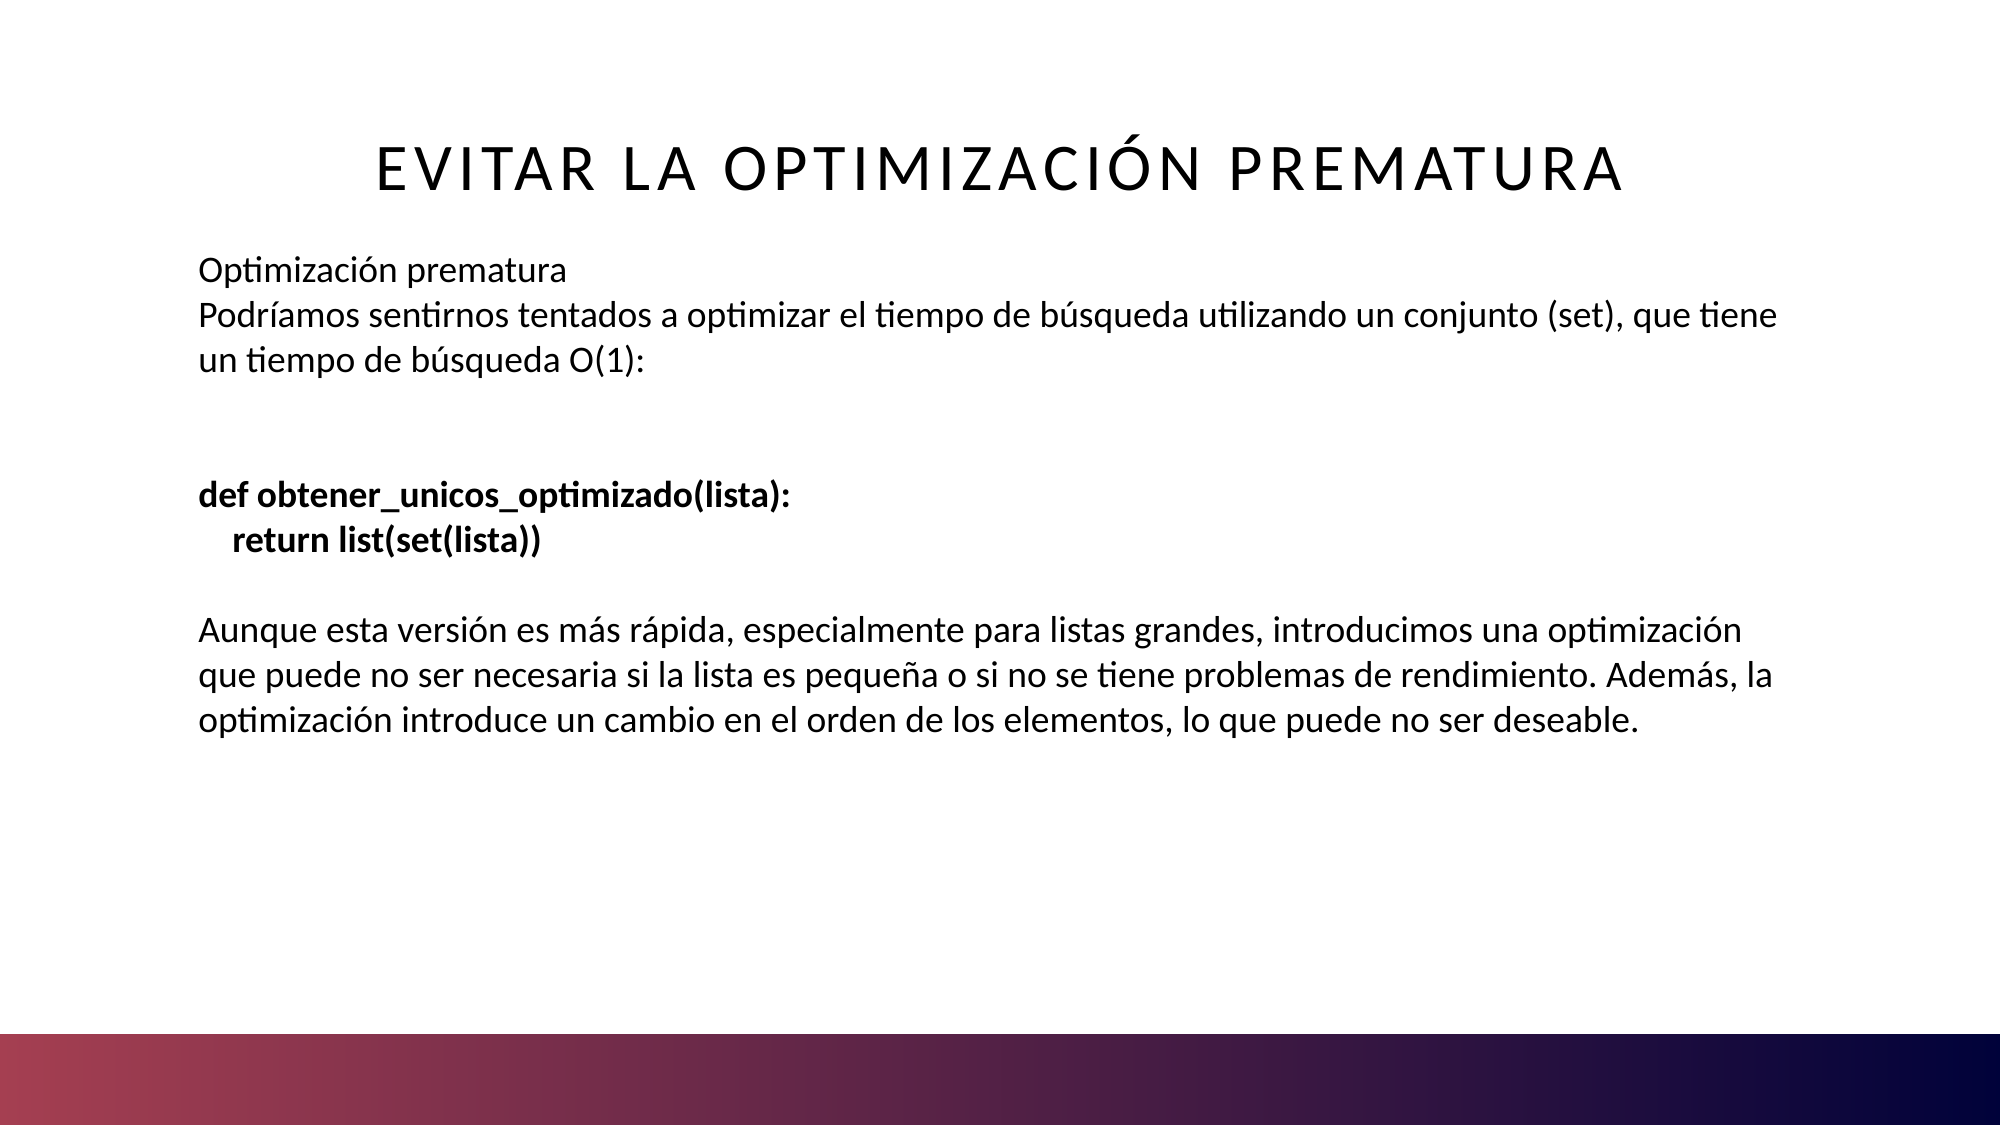

# Evitar la optimización prematura
Optimización prematura
Podríamos sentirnos tentados a optimizar el tiempo de búsqueda utilizando un conjunto (set), que tiene un tiempo de búsqueda O(1):

def obtener_unicos_optimizado(lista):
    return list(set(lista))

Aunque esta versión es más rápida, especialmente para listas grandes, introducimos una optimización que puede no ser necesaria si la lista es pequeña o si no se tiene problemas de rendimiento. Además, la optimización introduce un cambio en el orden de los elementos, lo que puede no ser deseable.